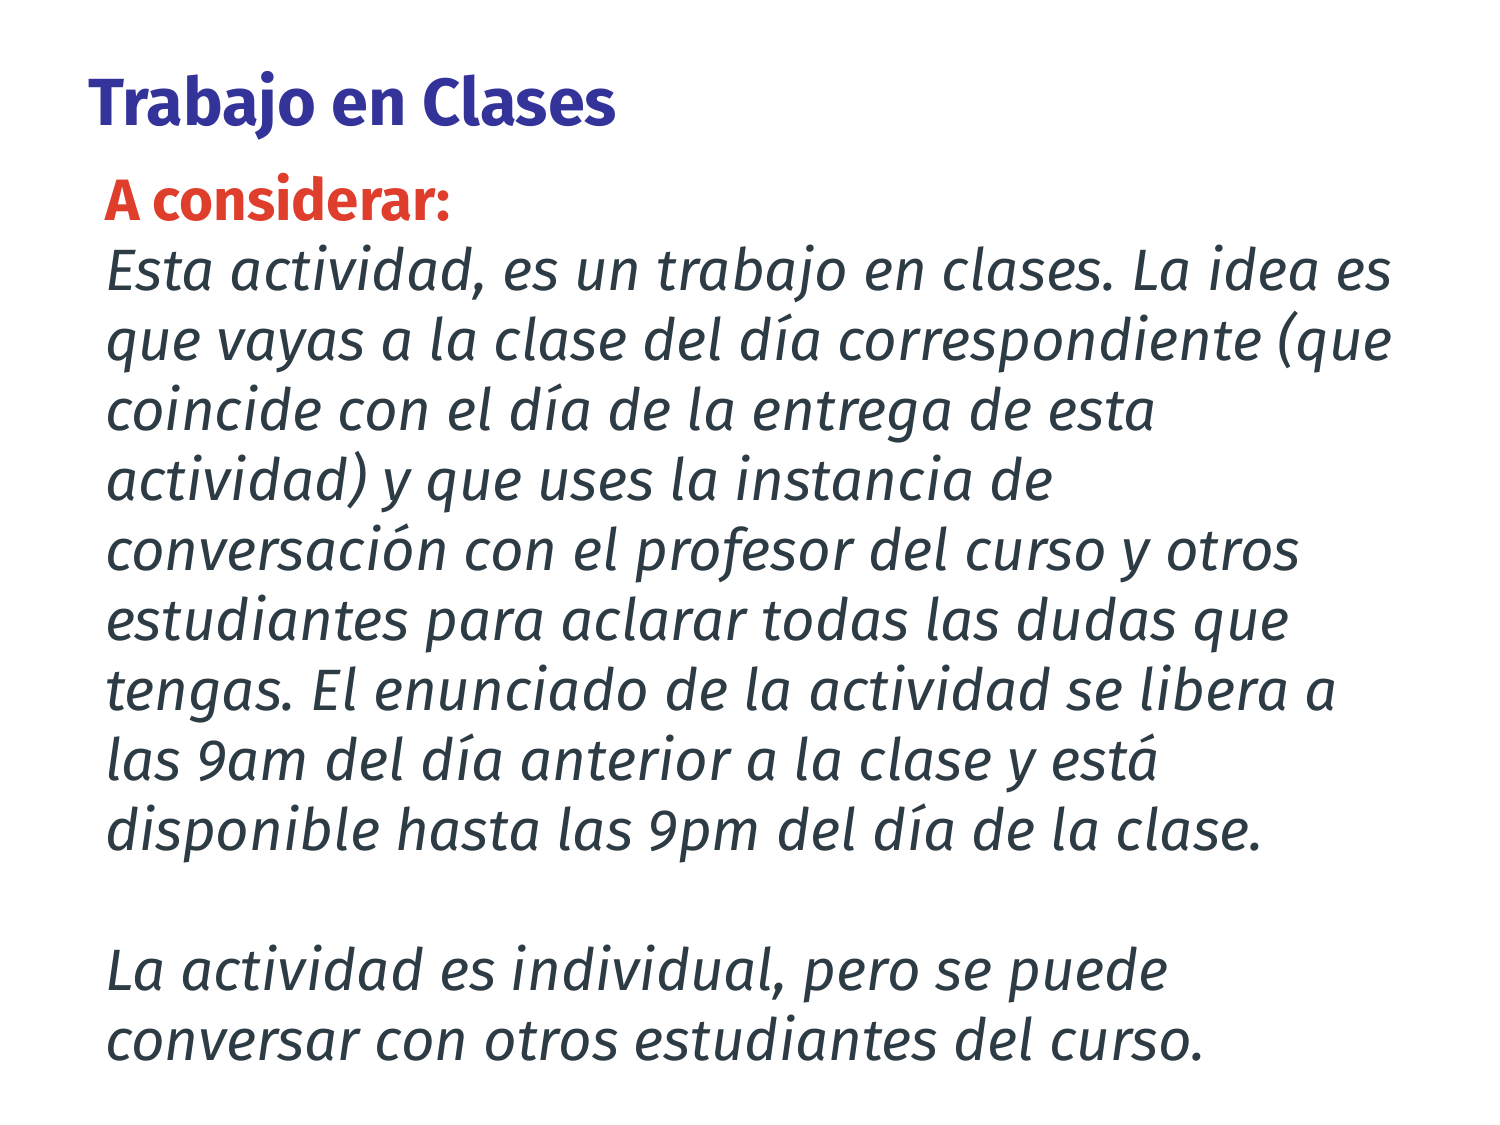

Trabajo en Clases

A considerar:
Esta actividad, es un trabajo en clases. La idea es que vayas a la clase del día correspondiente (que coincide con el día de la entrega de esta actividad) y que uses la instancia de conversación con el profesor del curso y otros estudiantes para aclarar todas las dudas que tengas. El enunciado de la actividad se libera a las 9am del día anterior a la clase y está disponible hasta las 9pm del día de la clase.

La actividad es individual, pero se puede conversar con otros estudiantes del curso.